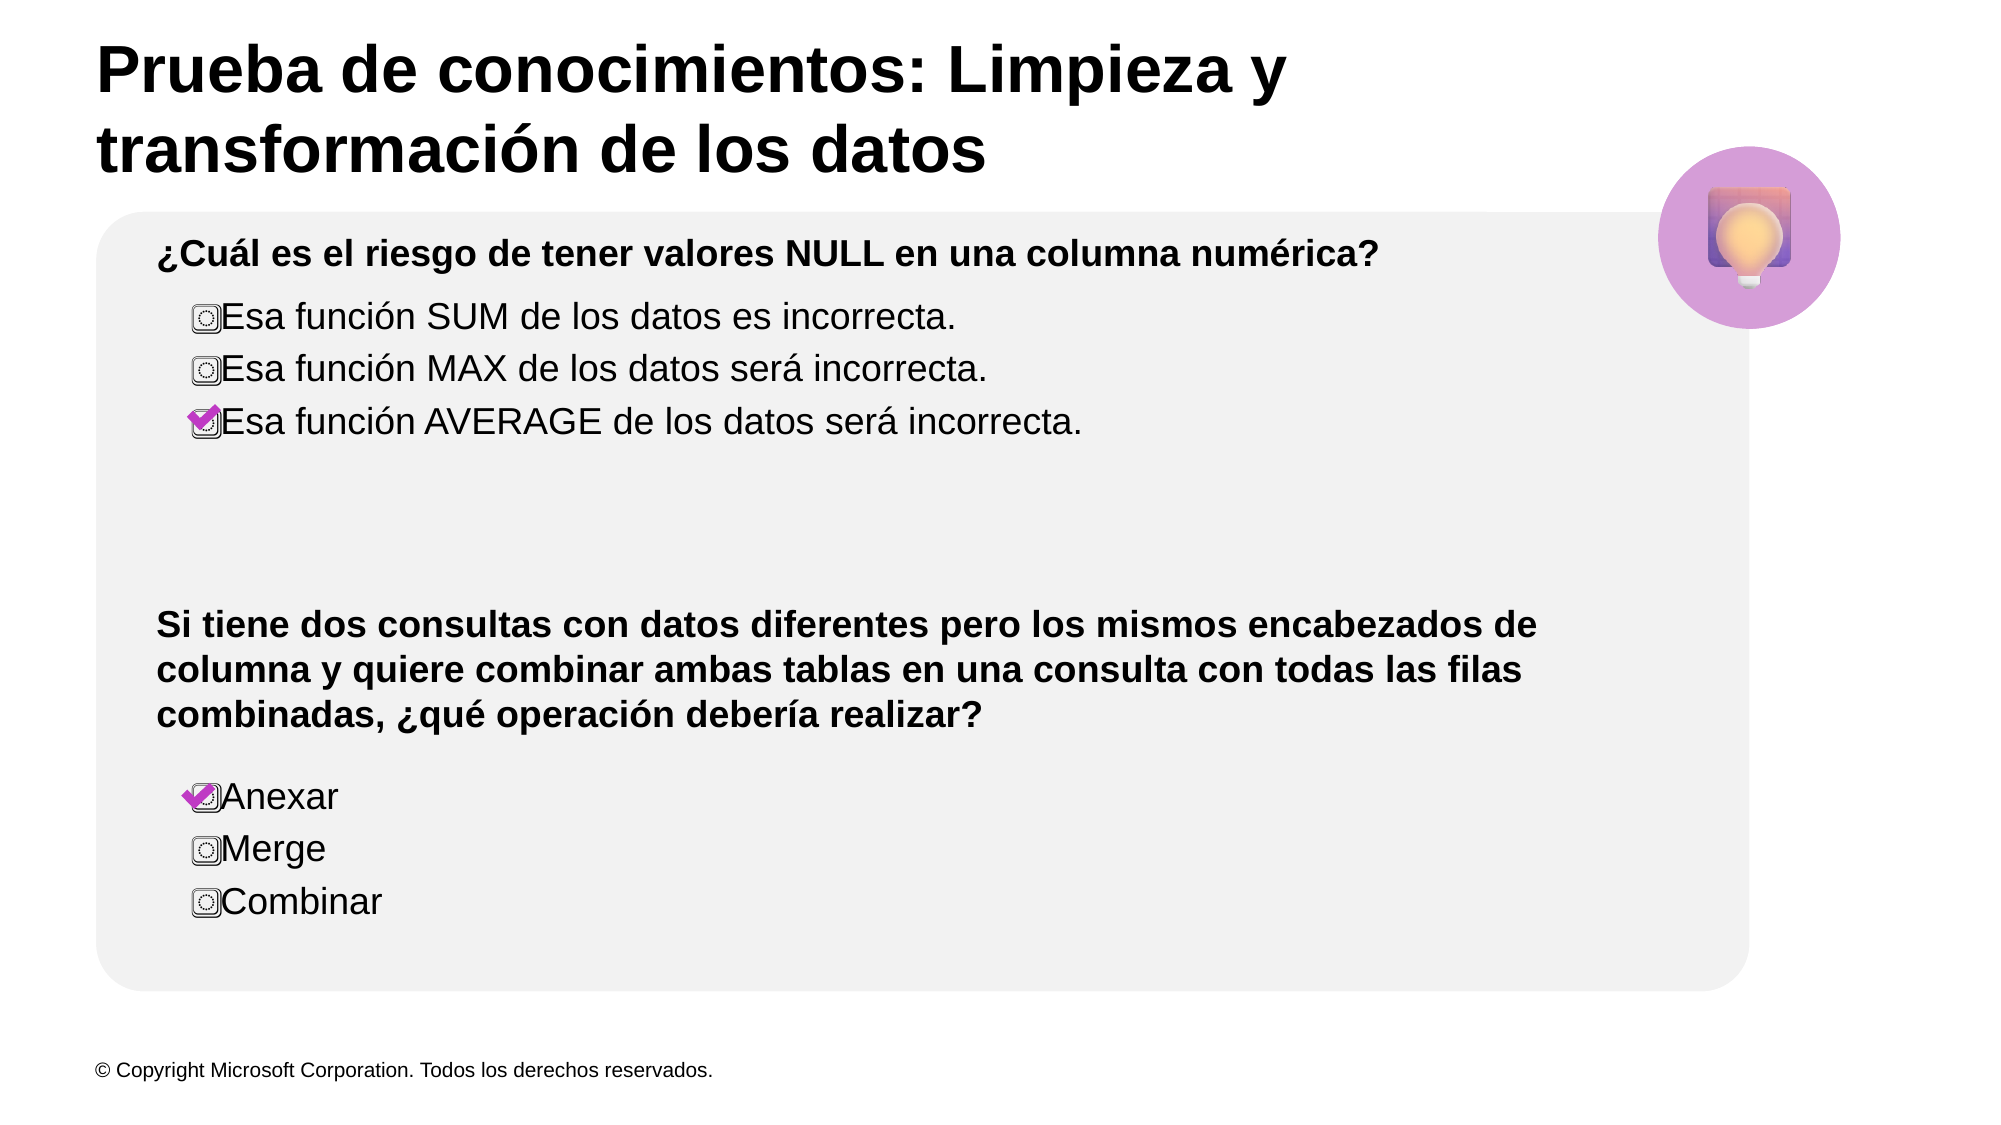

# Prueba de conocimientos: Limpieza y transformación de los datos
¿Cuál es el riesgo de tener valores NULL en una columna numérica?
Esa función SUM de los datos es incorrecta.
Esa función MAX de los datos será incorrecta.
Esa función AVERAGE de los datos será incorrecta.

Si tiene dos consultas con datos diferentes pero los mismos encabezados de columna y quiere combinar ambas tablas en una consulta con todas las filas combinadas, ¿qué operación debería realizar?
Anexar
Merge
Combinar